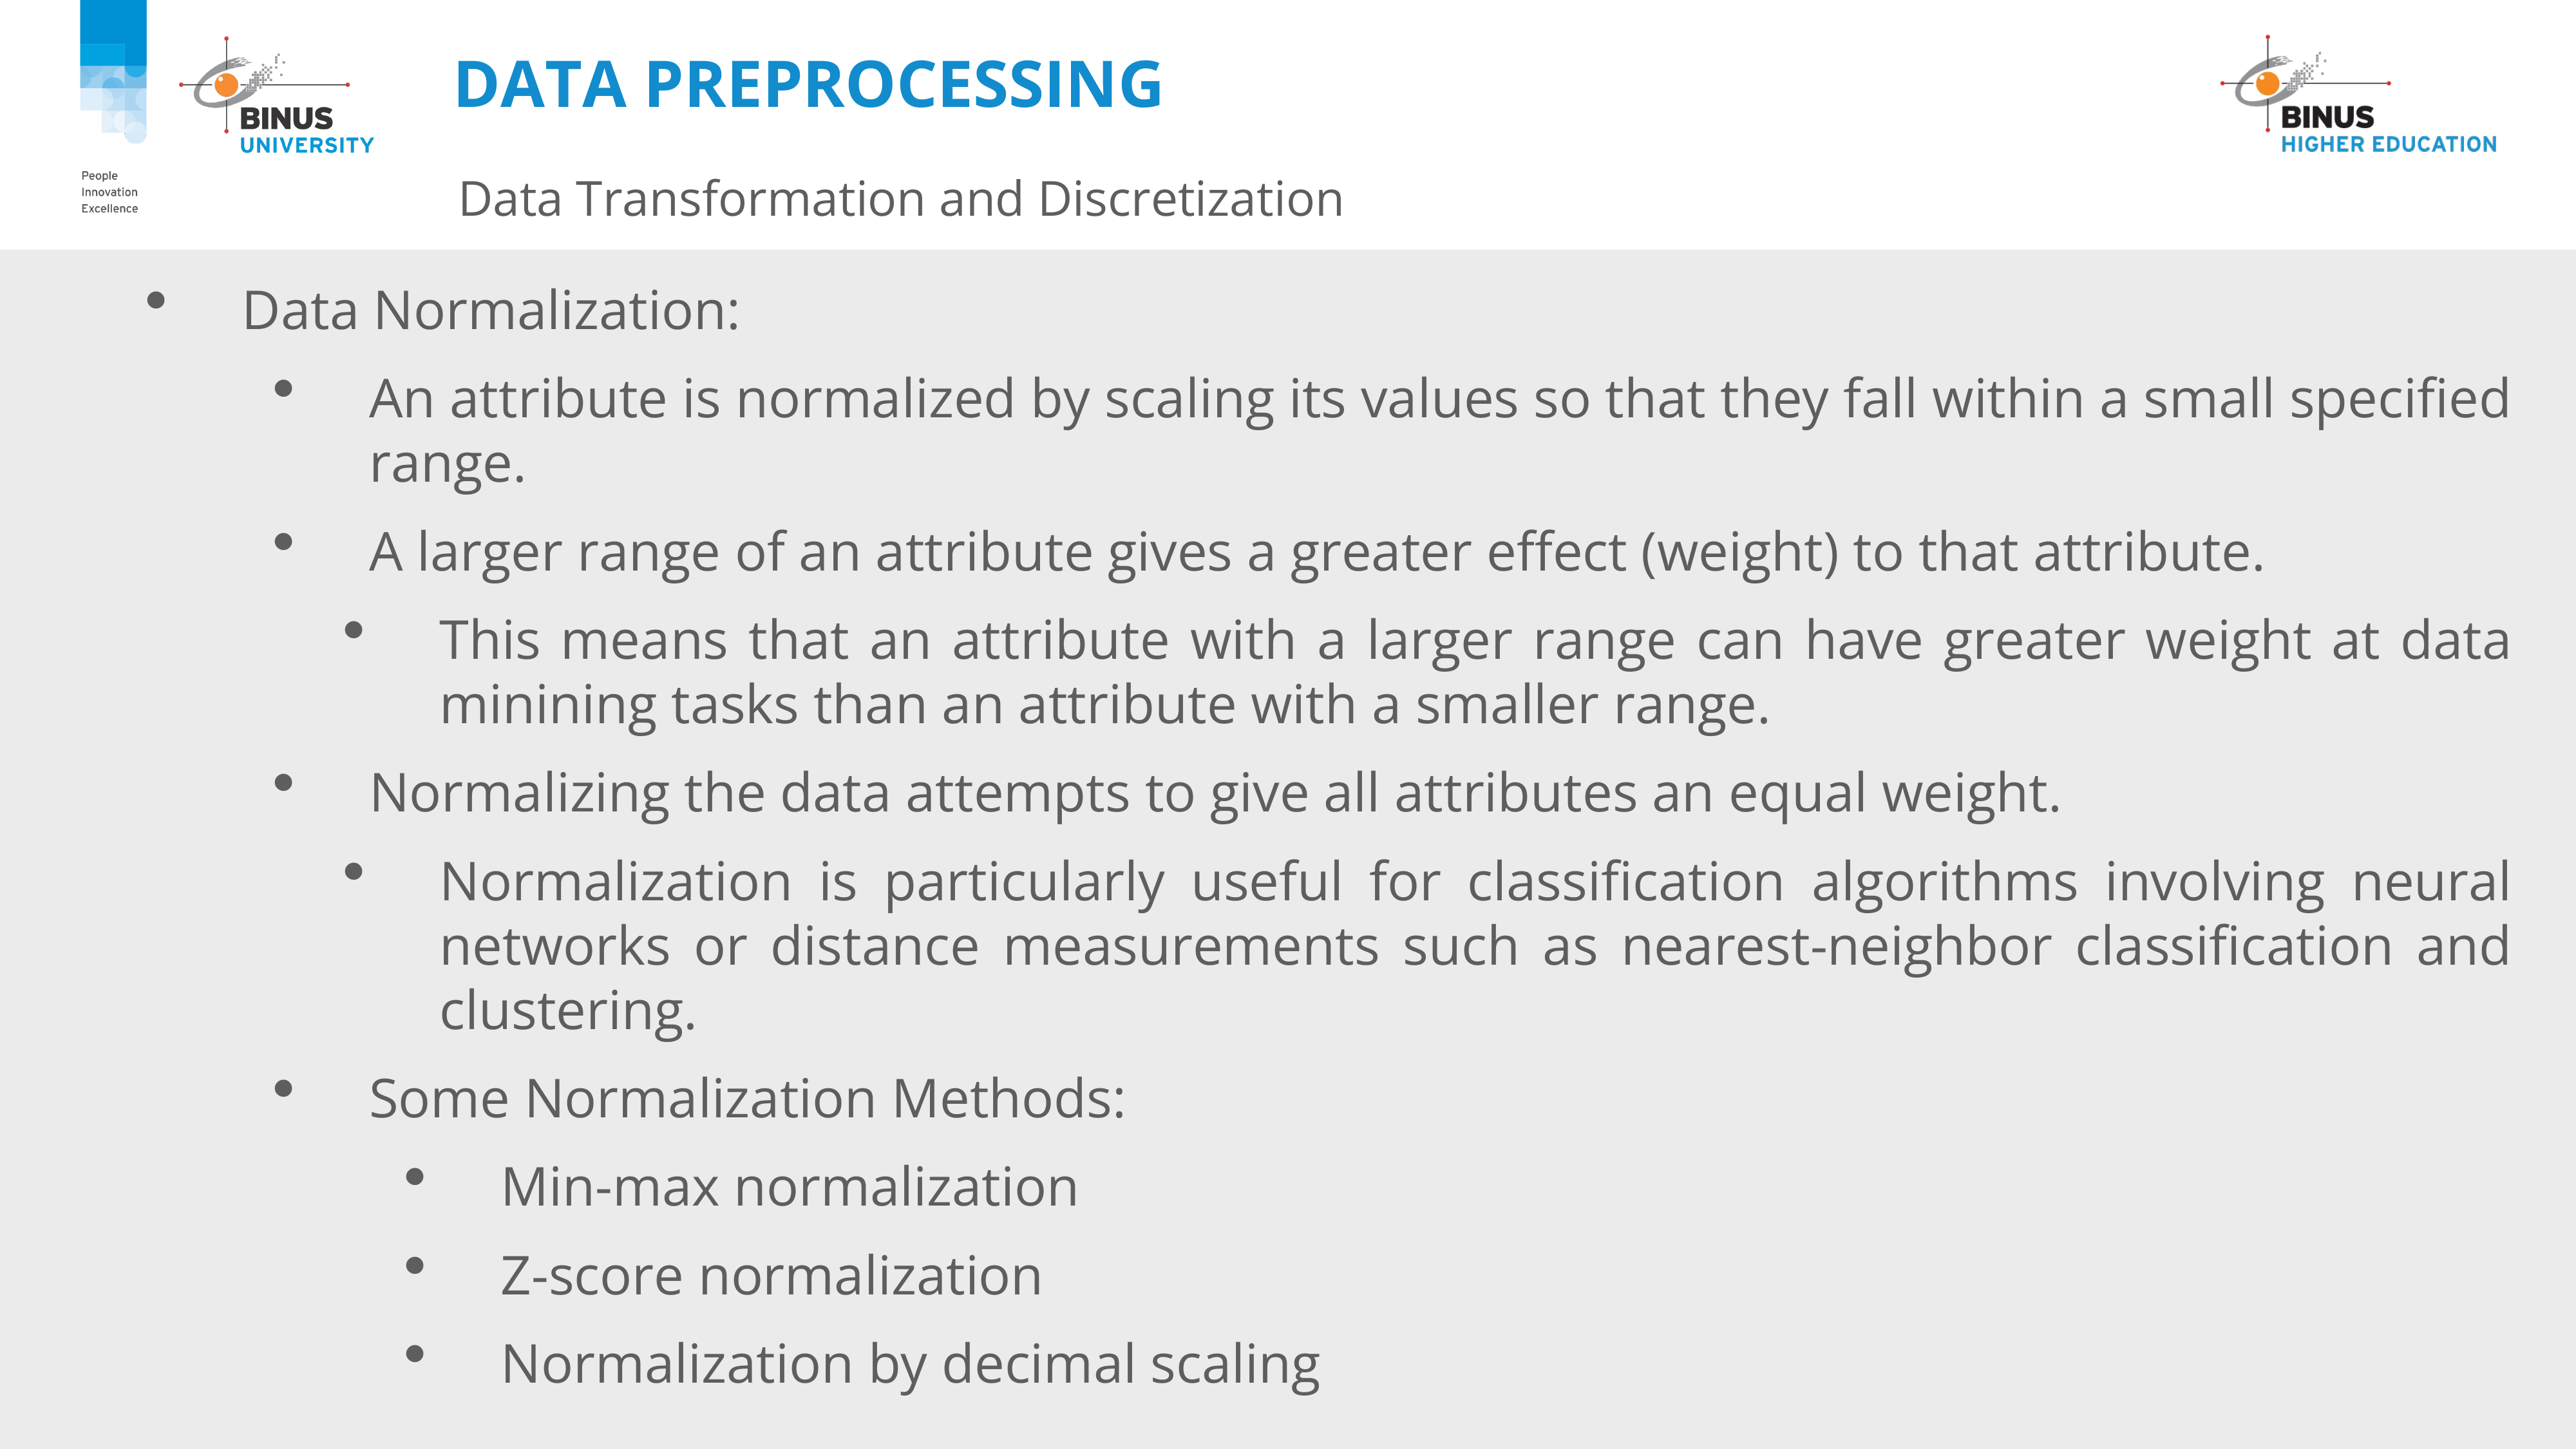

# Data Preprocessing
Data Transformation and Discretization
Data Normalization:
An attribute is normalized by scaling its values so that they fall within a small specified range.
A larger range of an attribute gives a greater effect (weight) to that attribute.
This means that an attribute with a larger range can have greater weight at data minining tasks than an attribute with a smaller range.
Normalizing the data attempts to give all attributes an equal weight.
Normalization is particularly useful for classification algorithms involving neural networks or distance measurements such as nearest-neighbor classification and clustering.
Some Normalization Methods:
Min-max normalization
Z-score normalization
Normalization by decimal scaling